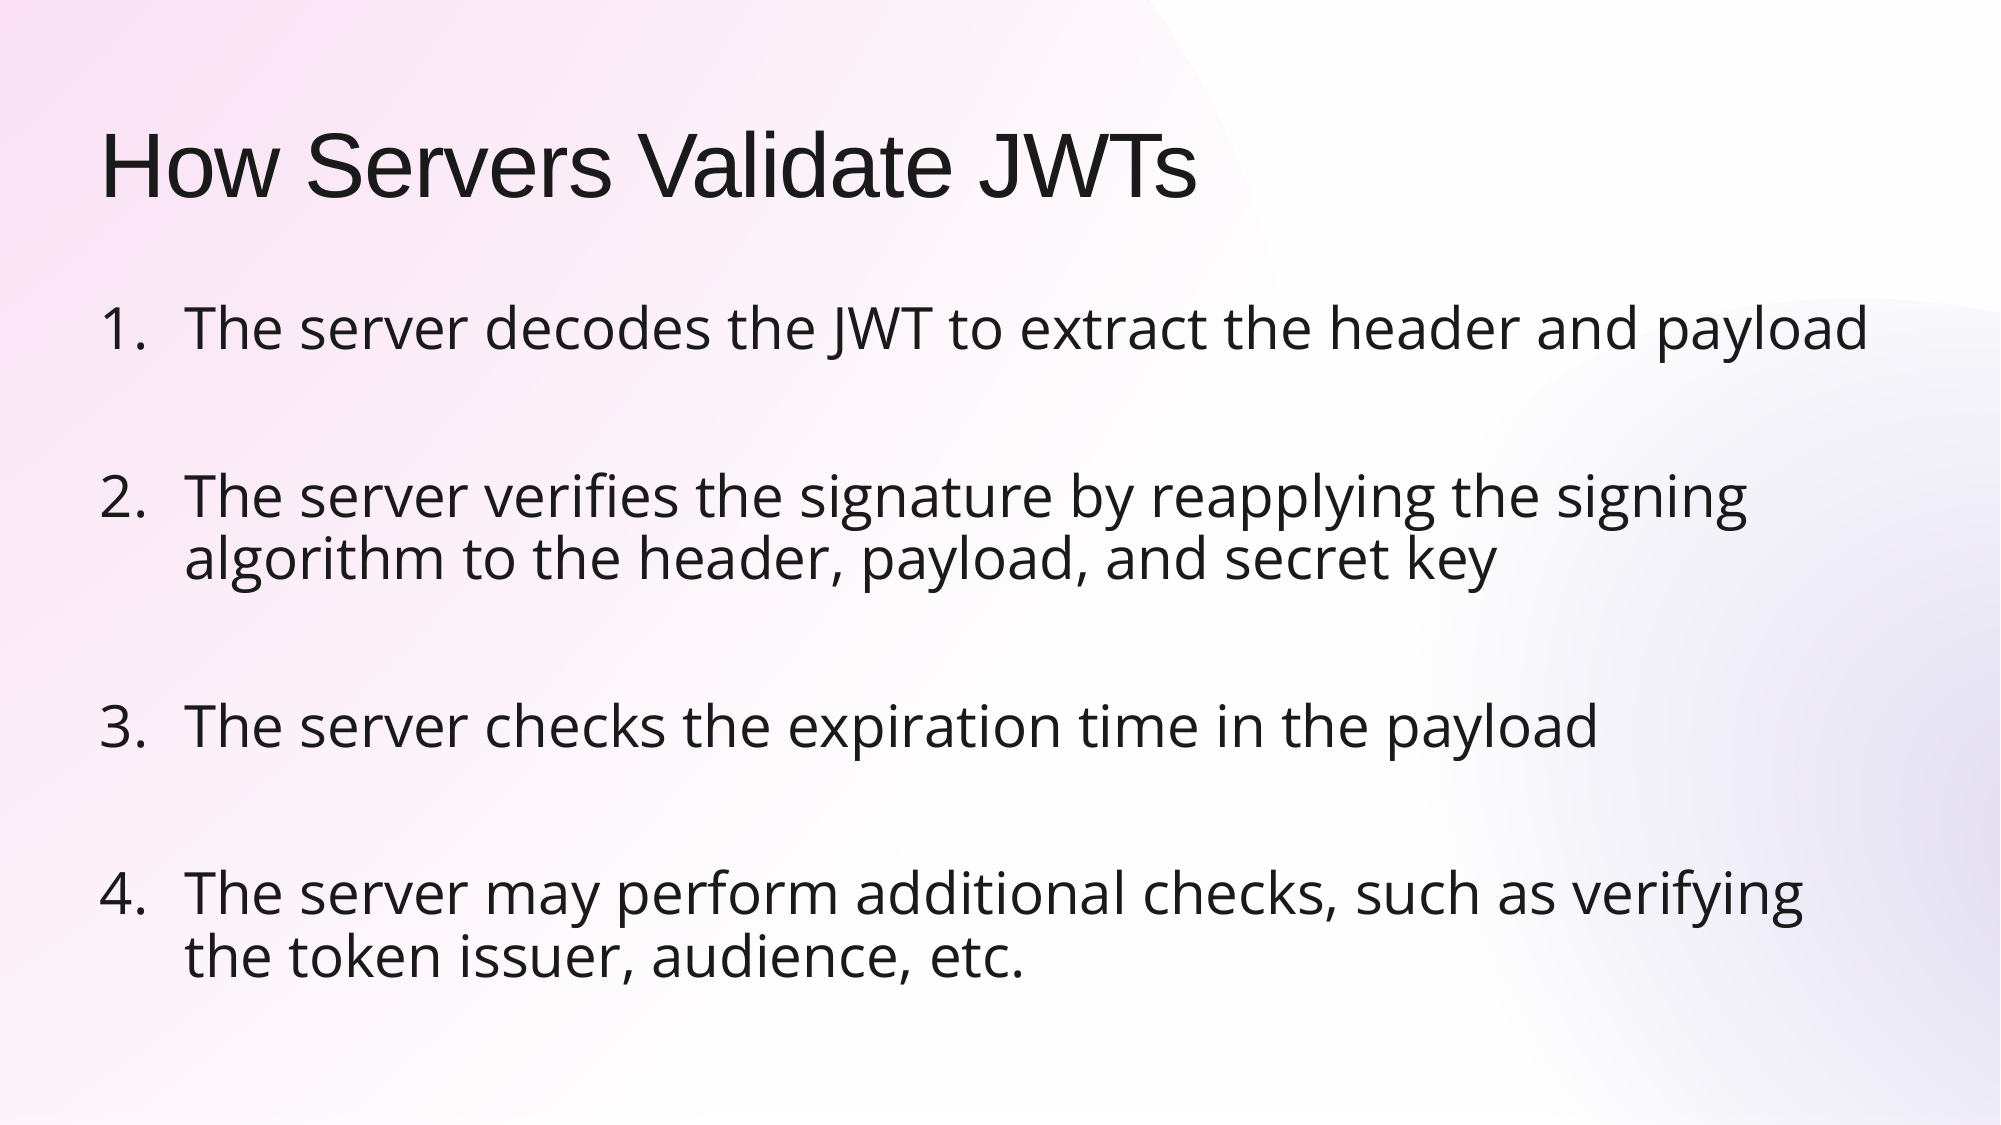

# How Servers Validate JWTs
The server decodes the JWT to extract the header and payload

The server verifies the signature by reapplying the signing algorithm to the header, payload, and secret key

The server checks the expiration time in the payload

The server may perform additional checks, such as verifying the token issuer, audience, etc.